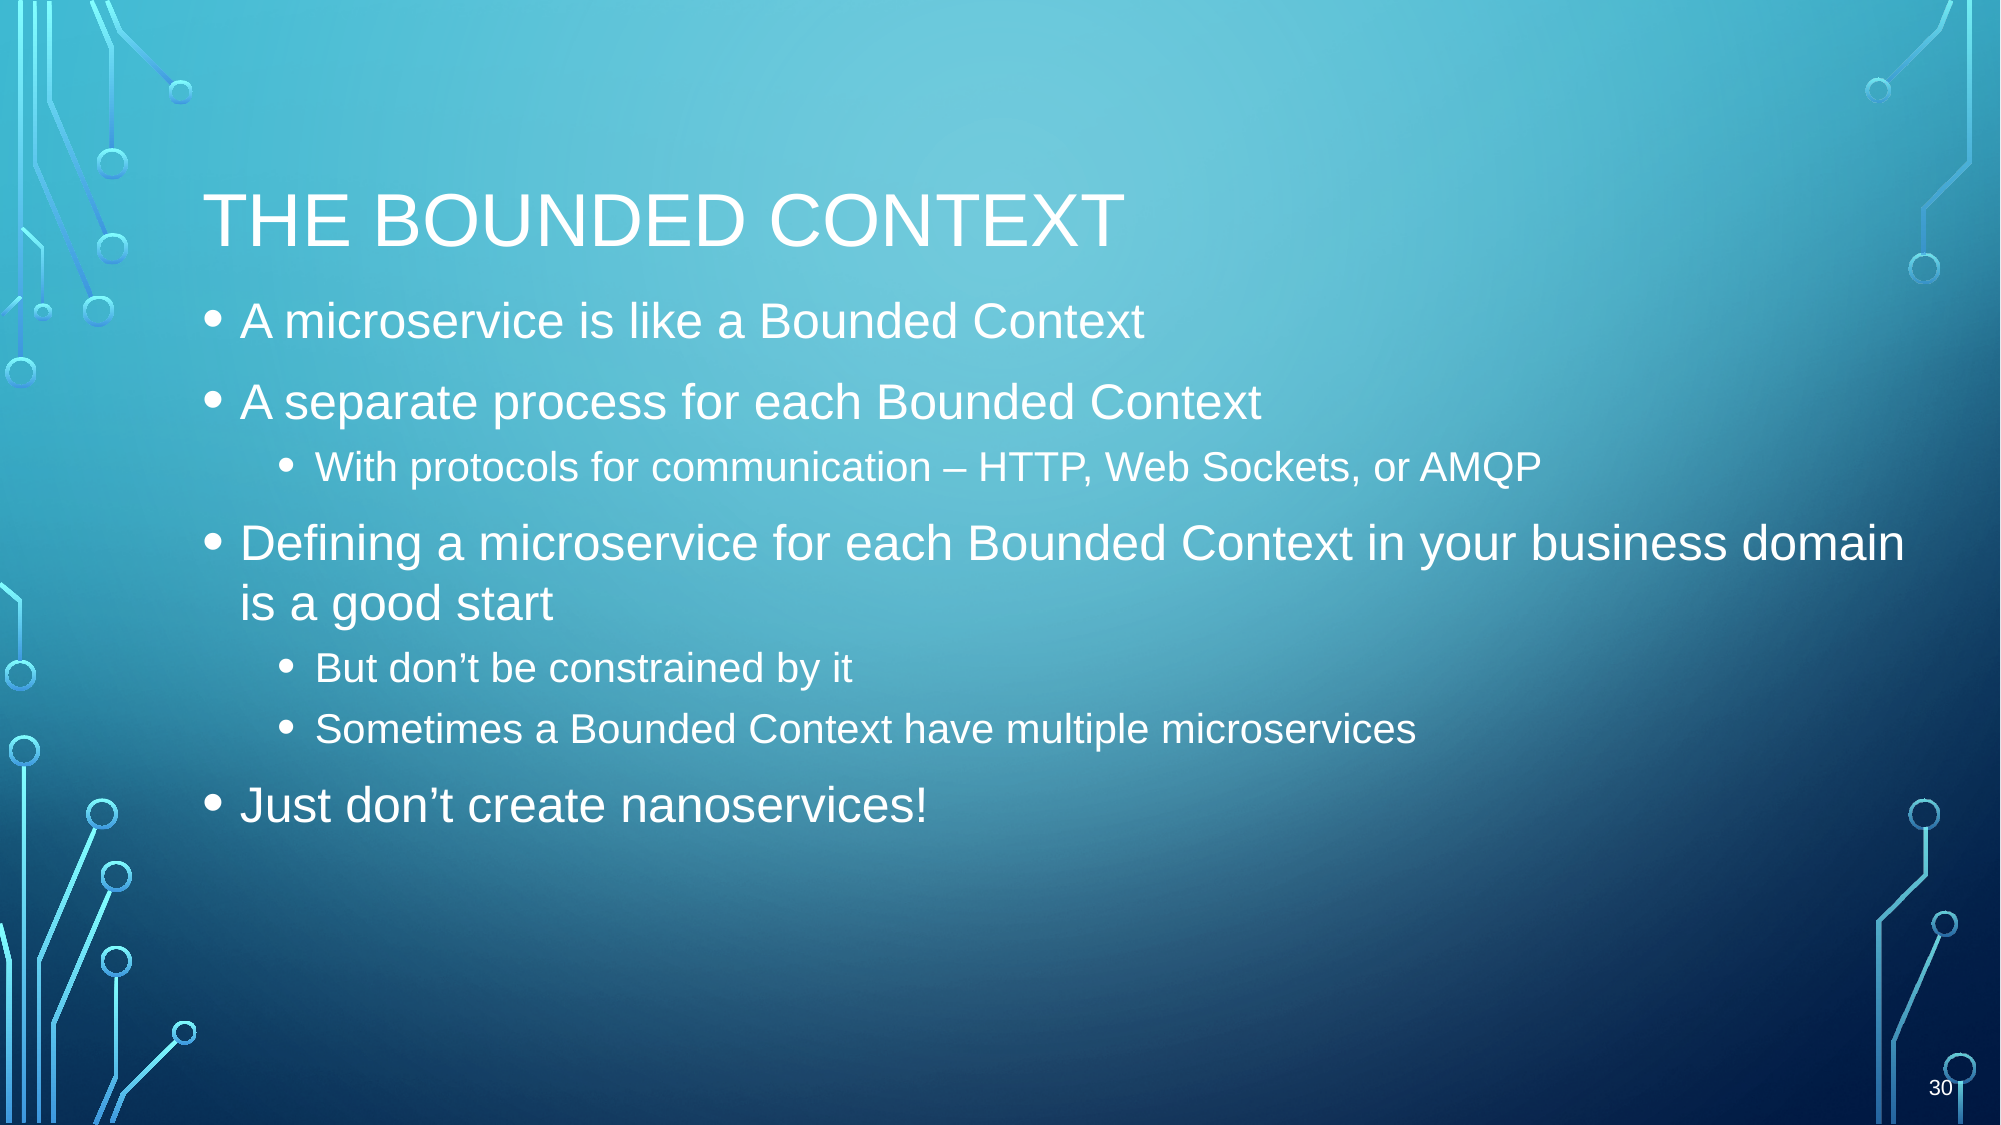

# The bounded context
A microservice is like a Bounded Context
A separate process for each Bounded Context
With protocols for communication – HTTP, Web Sockets, or AMQP
Defining a microservice for each Bounded Context in your business domain
is a good start
But don’t be constrained by it
Sometimes a Bounded Context have multiple microservices
Just don’t create nanoservices!

30